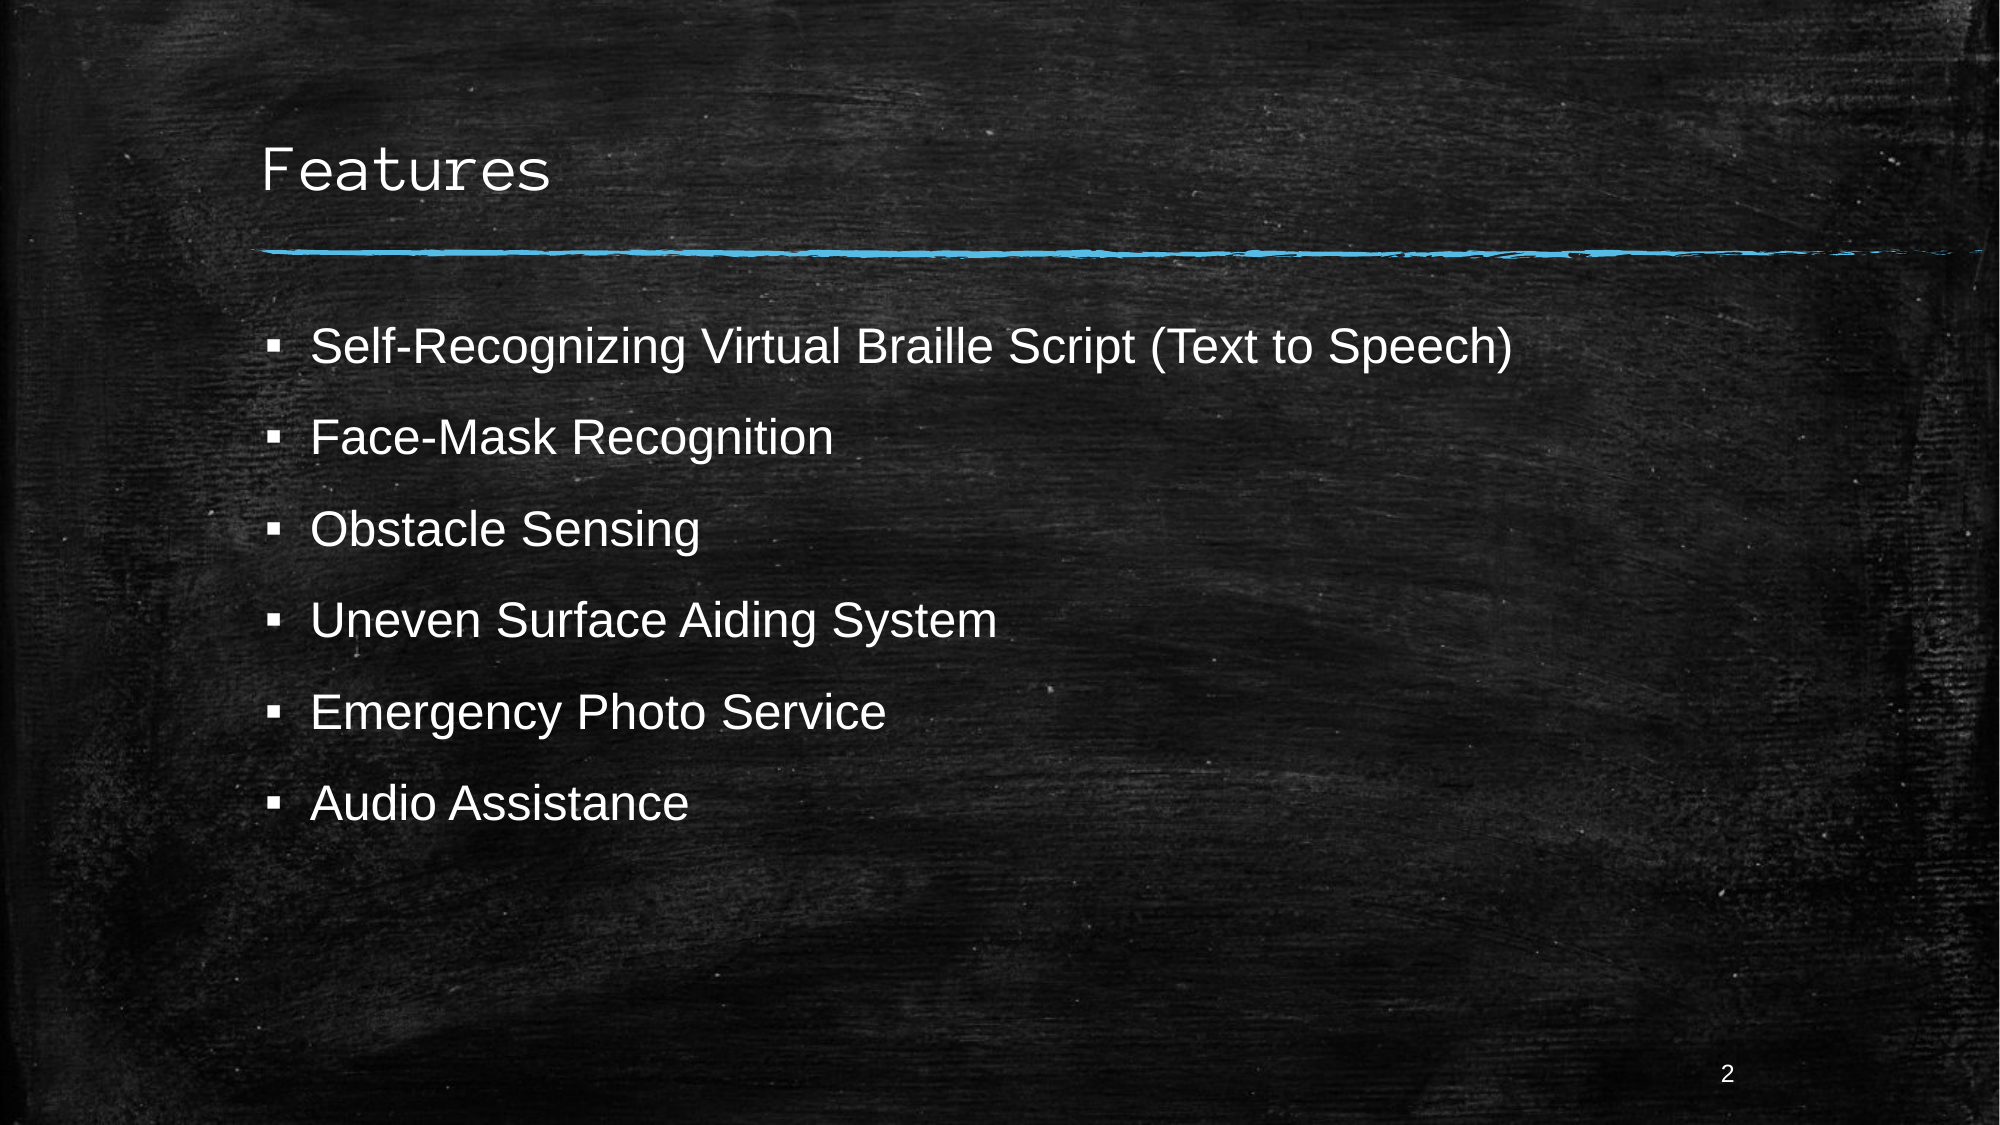

# Features
Self-Recognizing Virtual Braille Script (Text to Speech)
Face-Mask Recognition
Obstacle Sensing
Uneven Surface Aiding System
Emergency Photo Service
Audio Assistance

2